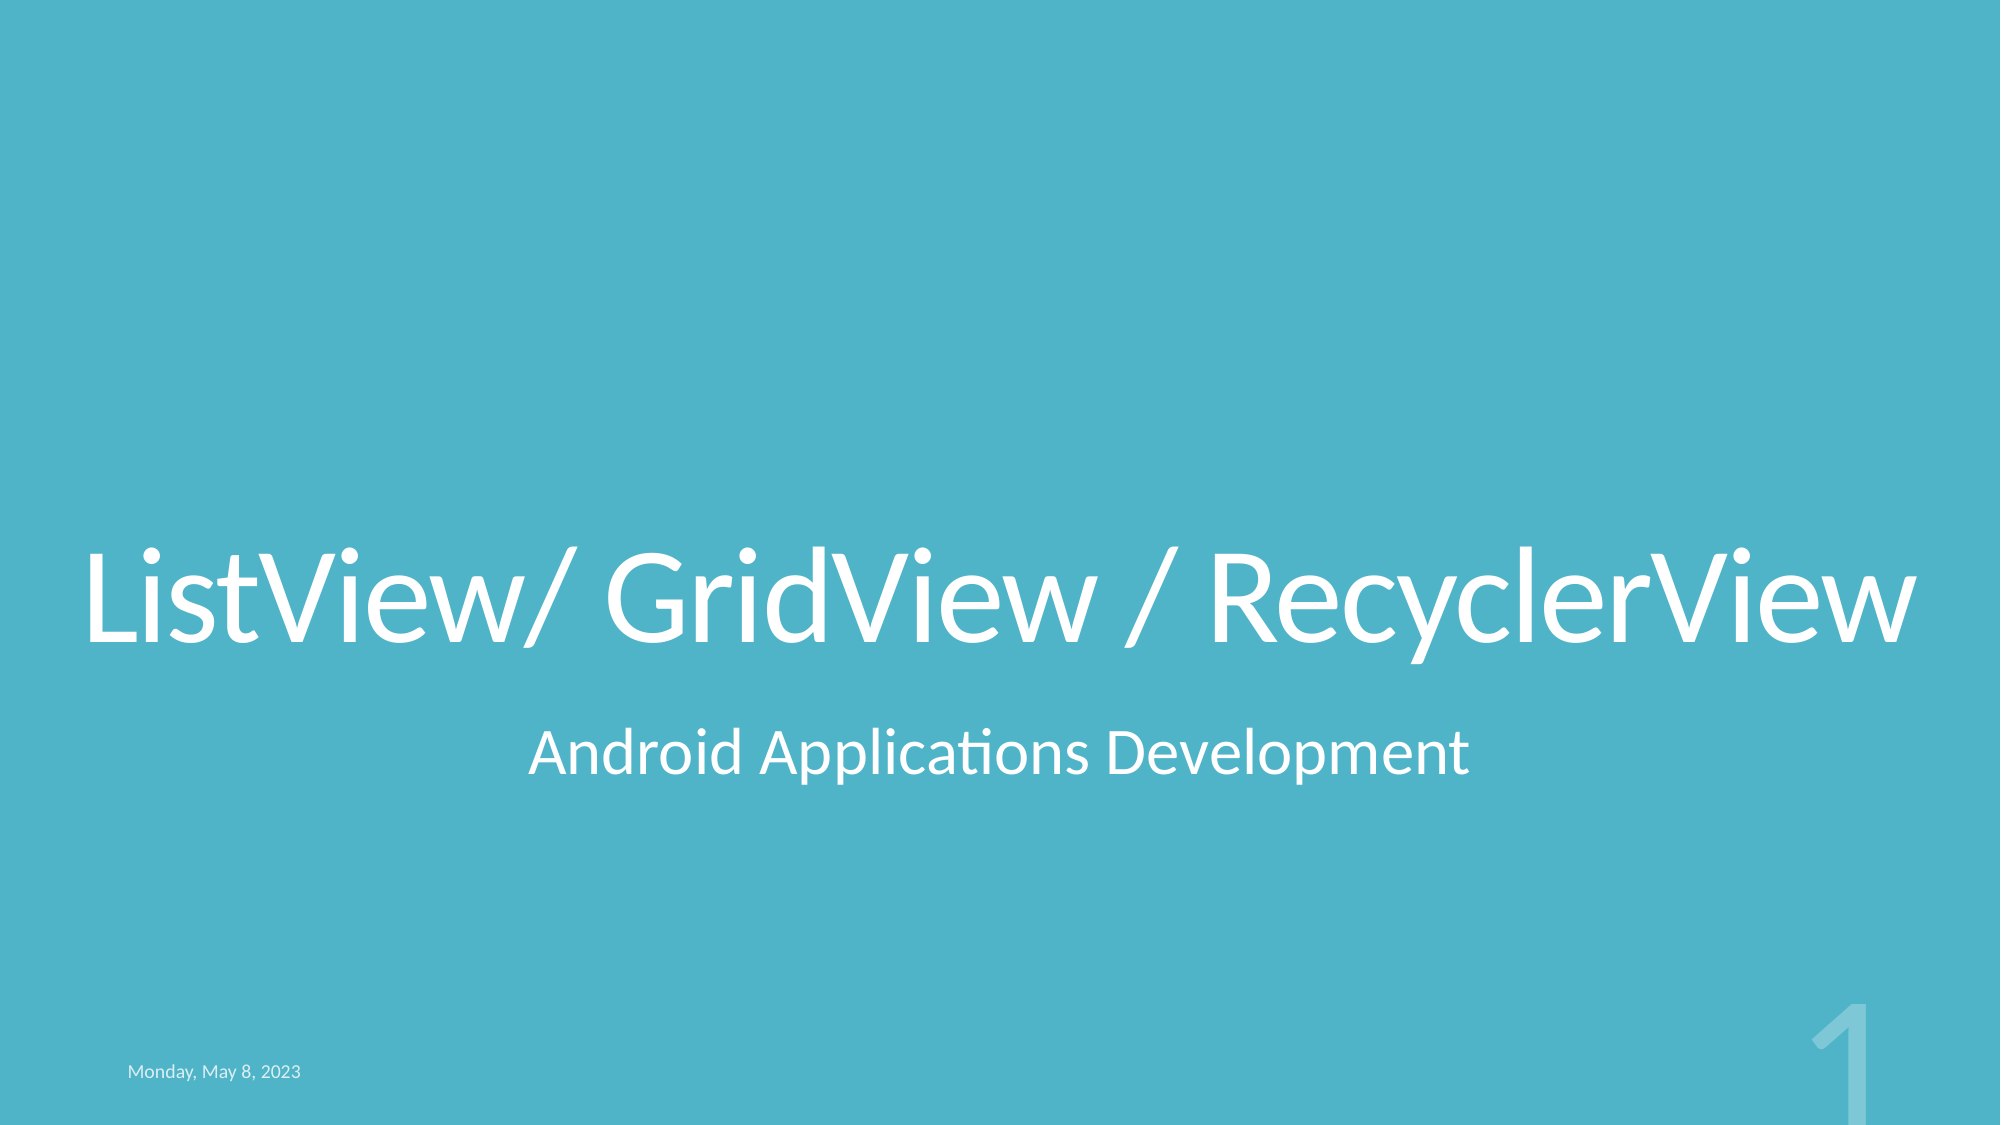

# ListView/ GridView / RecyclerView
Android Applications Development
1
Monday, May 8, 2023